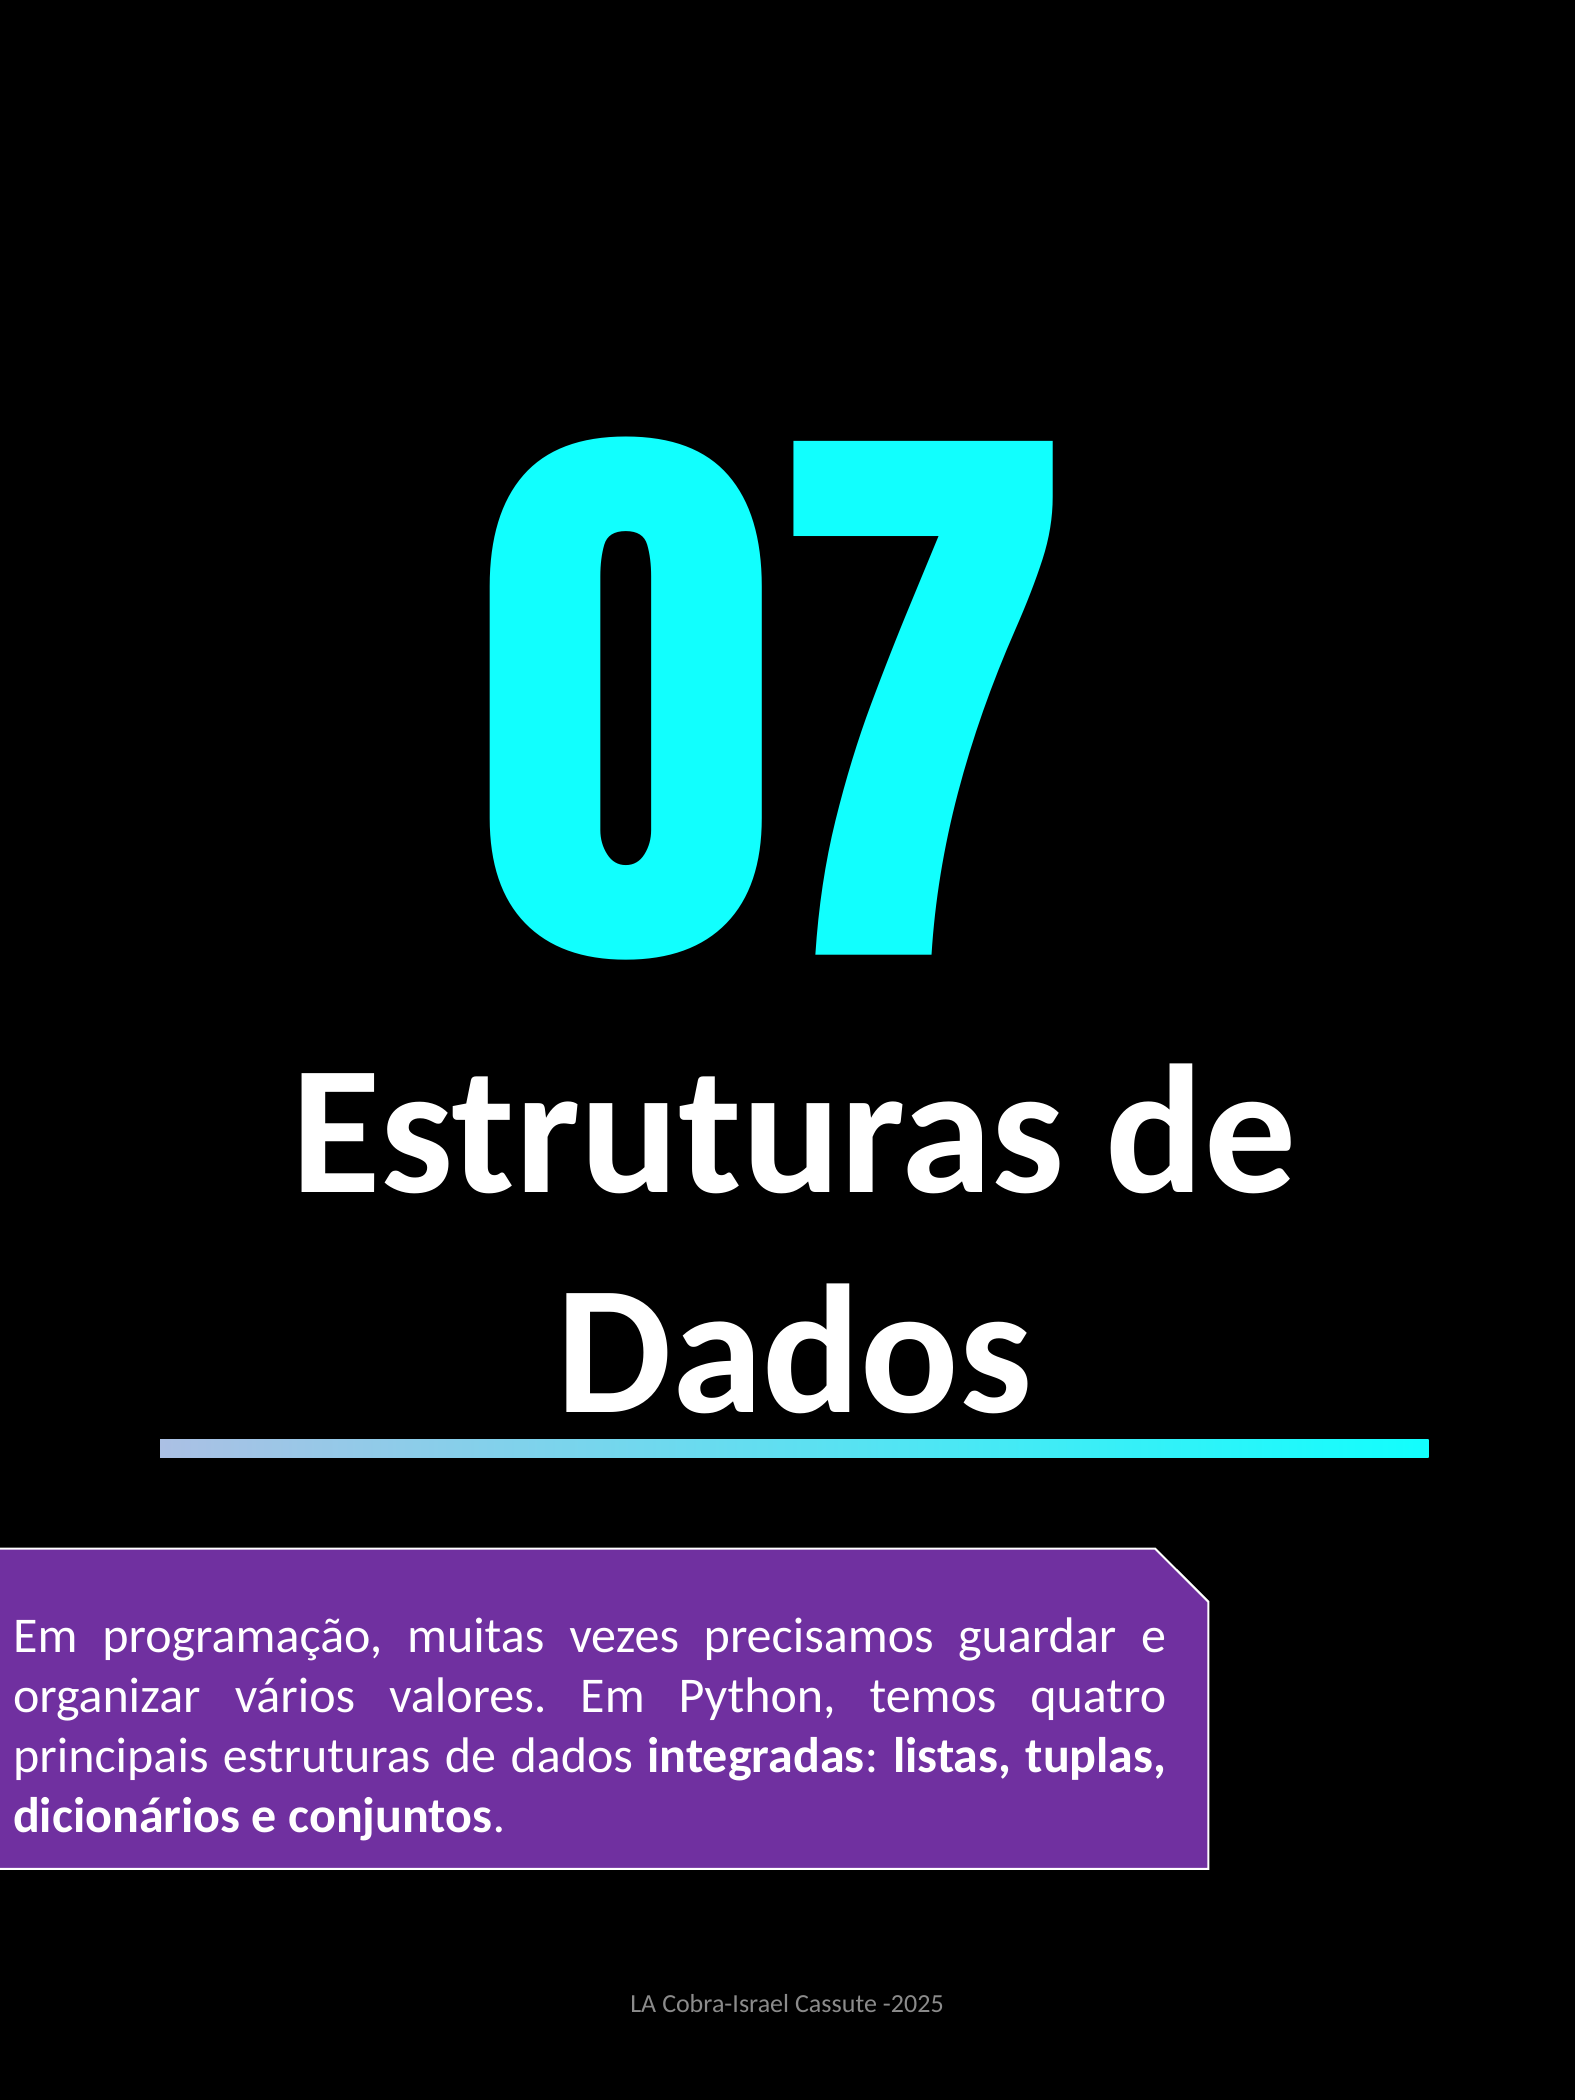

07
Estruturas de Dados

Em programação, muitas vezes precisamos guardar e organizar vários valores. Em Python, temos quatro principais estruturas de dados integradas: listas, tuplas, dicionários e conjuntos.
LA Cobra-Israel Cassute -2025
28